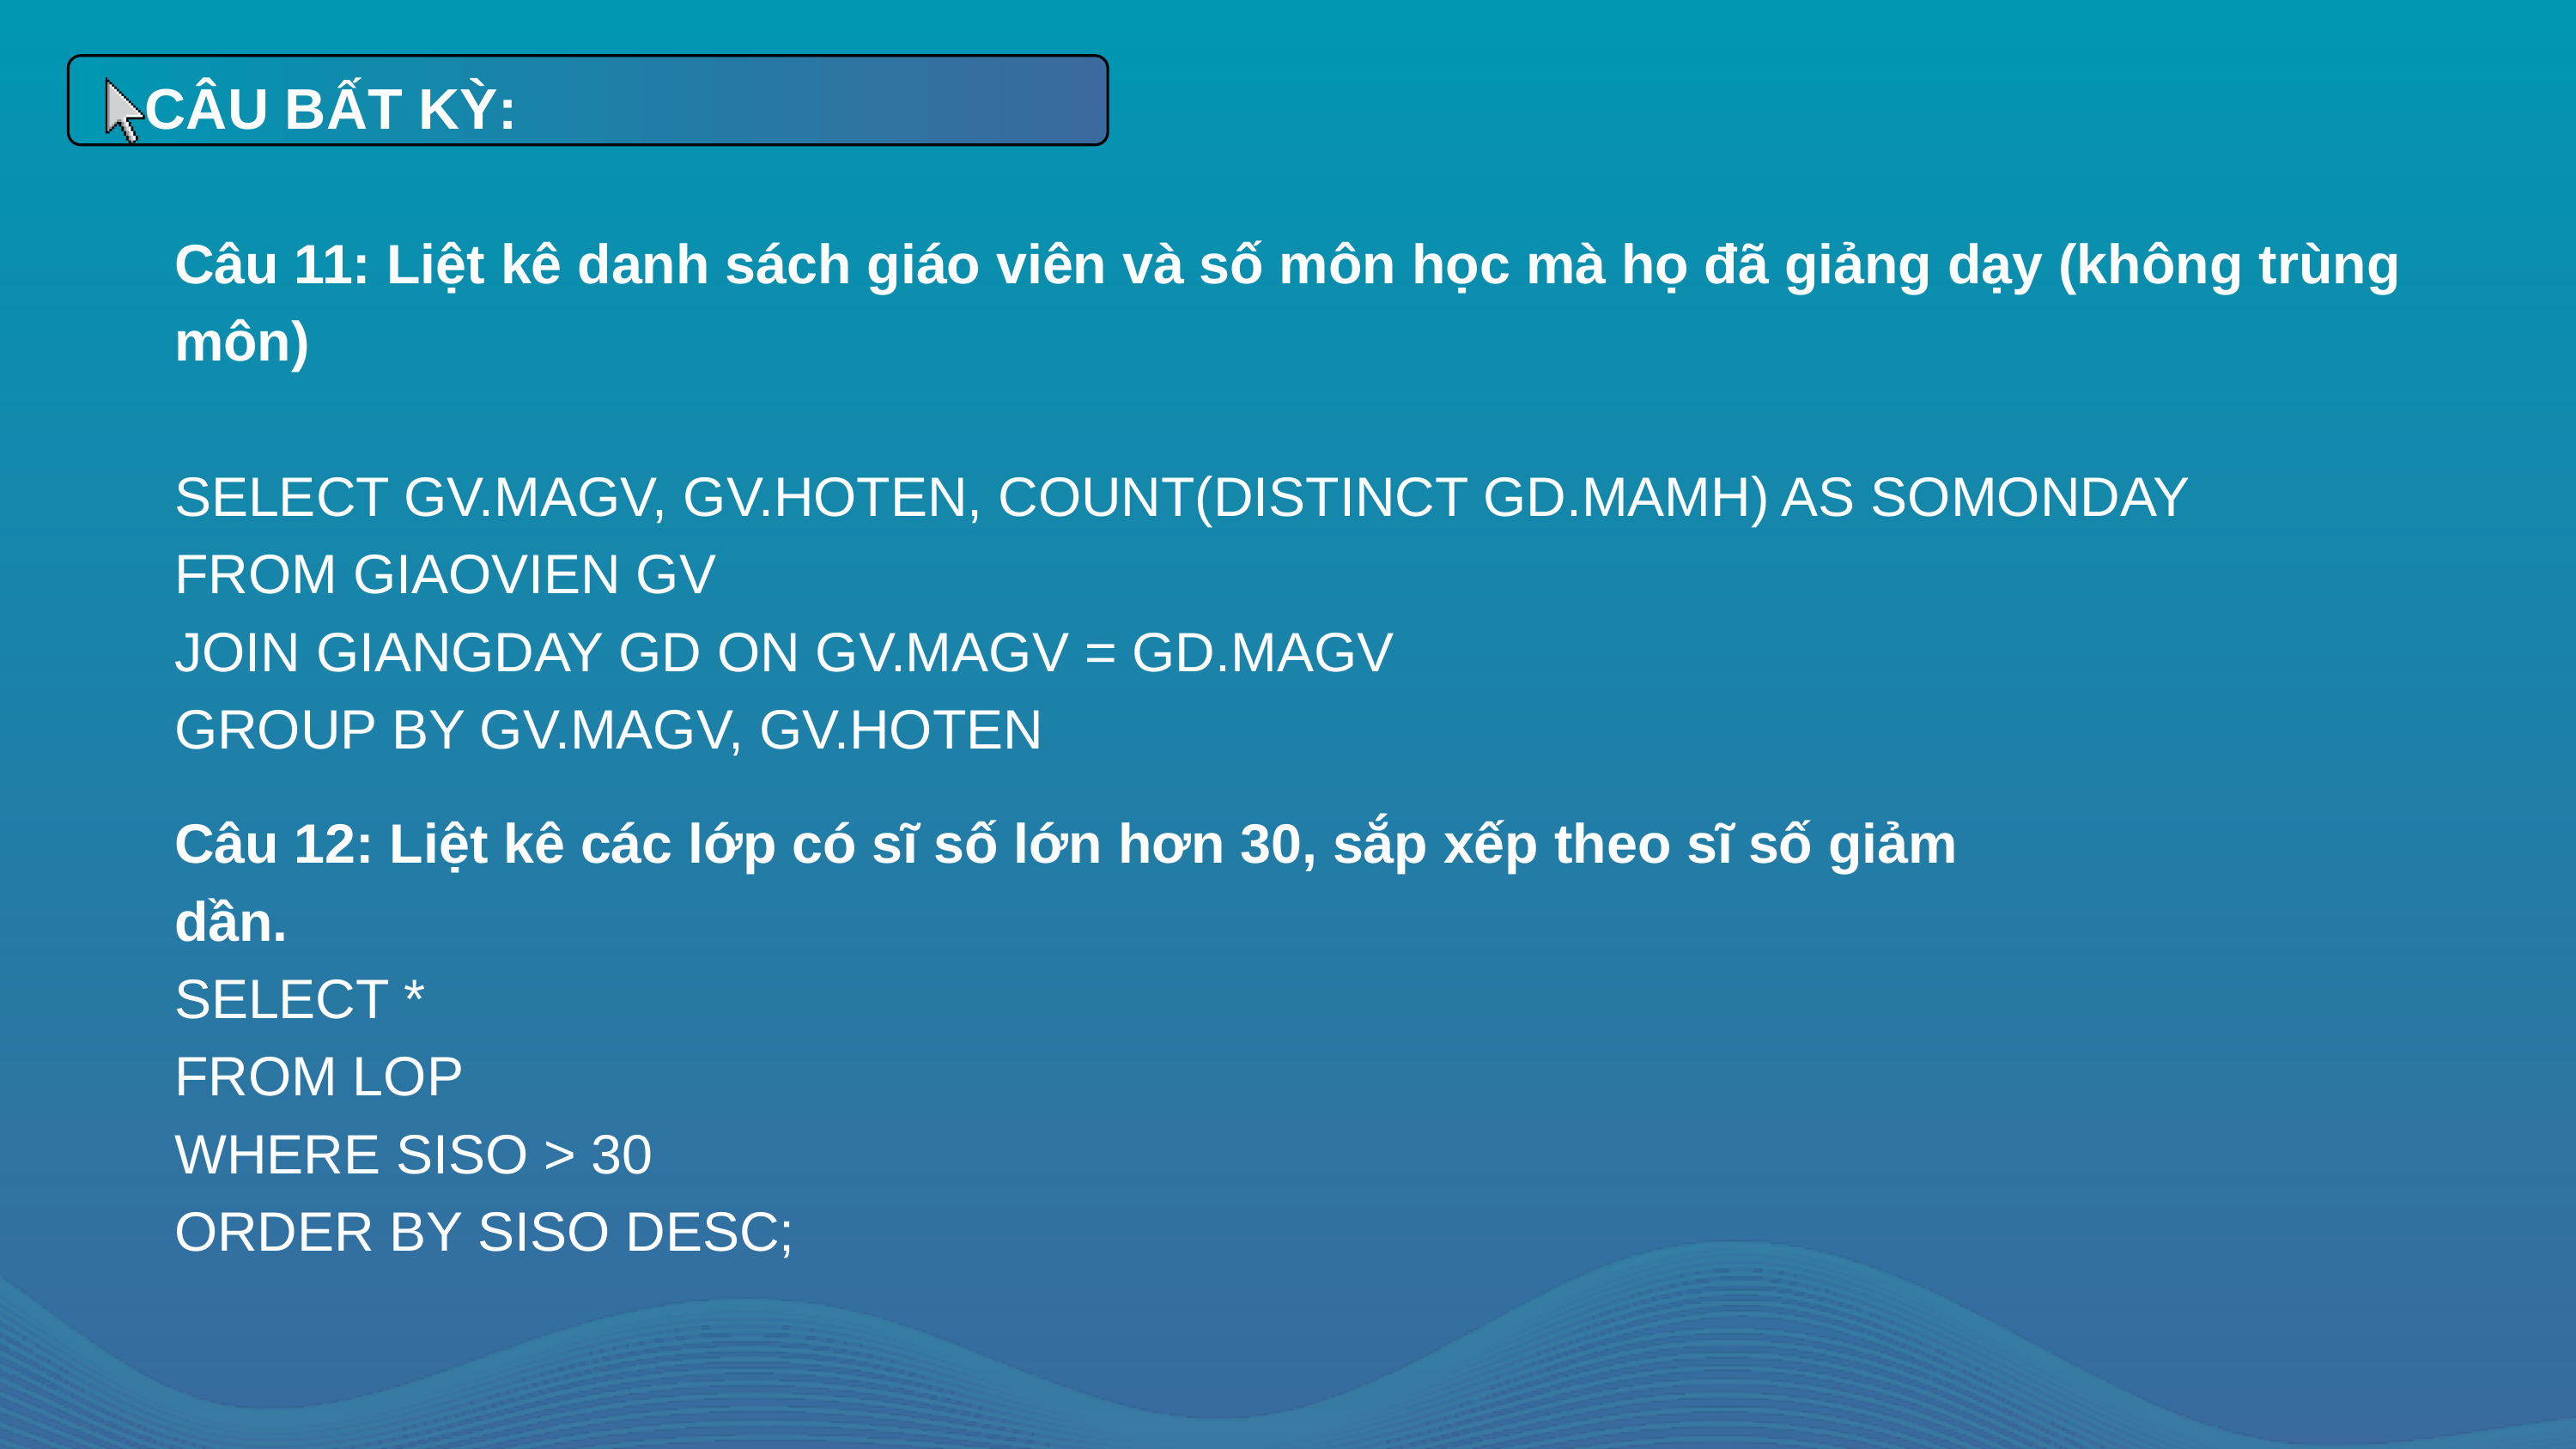

CÂU BẤT KỲ:

Câu 11: Liệt kê danh sách giáo viên và số môn học mà họ đã giảng dạy (không trùng môn)

SELECT GV.MAGV, GV.HOTEN, COUNT(DISTINCT GD.MAMH) AS SOMONDAY
FROM GIAOVIEN GV
JOIN GIANGDAY GD ON GV.MAGV = GD.MAGV
GROUP BY GV.MAGV, GV.HOTEN

Câu 12: Liệt kê các lớp có sĩ số lớn hơn 30, sắp xếp theo sĩ số giảm dần.
SELECT *
FROM LOP
WHERE SISO > 30
ORDER BY SISO DESC;